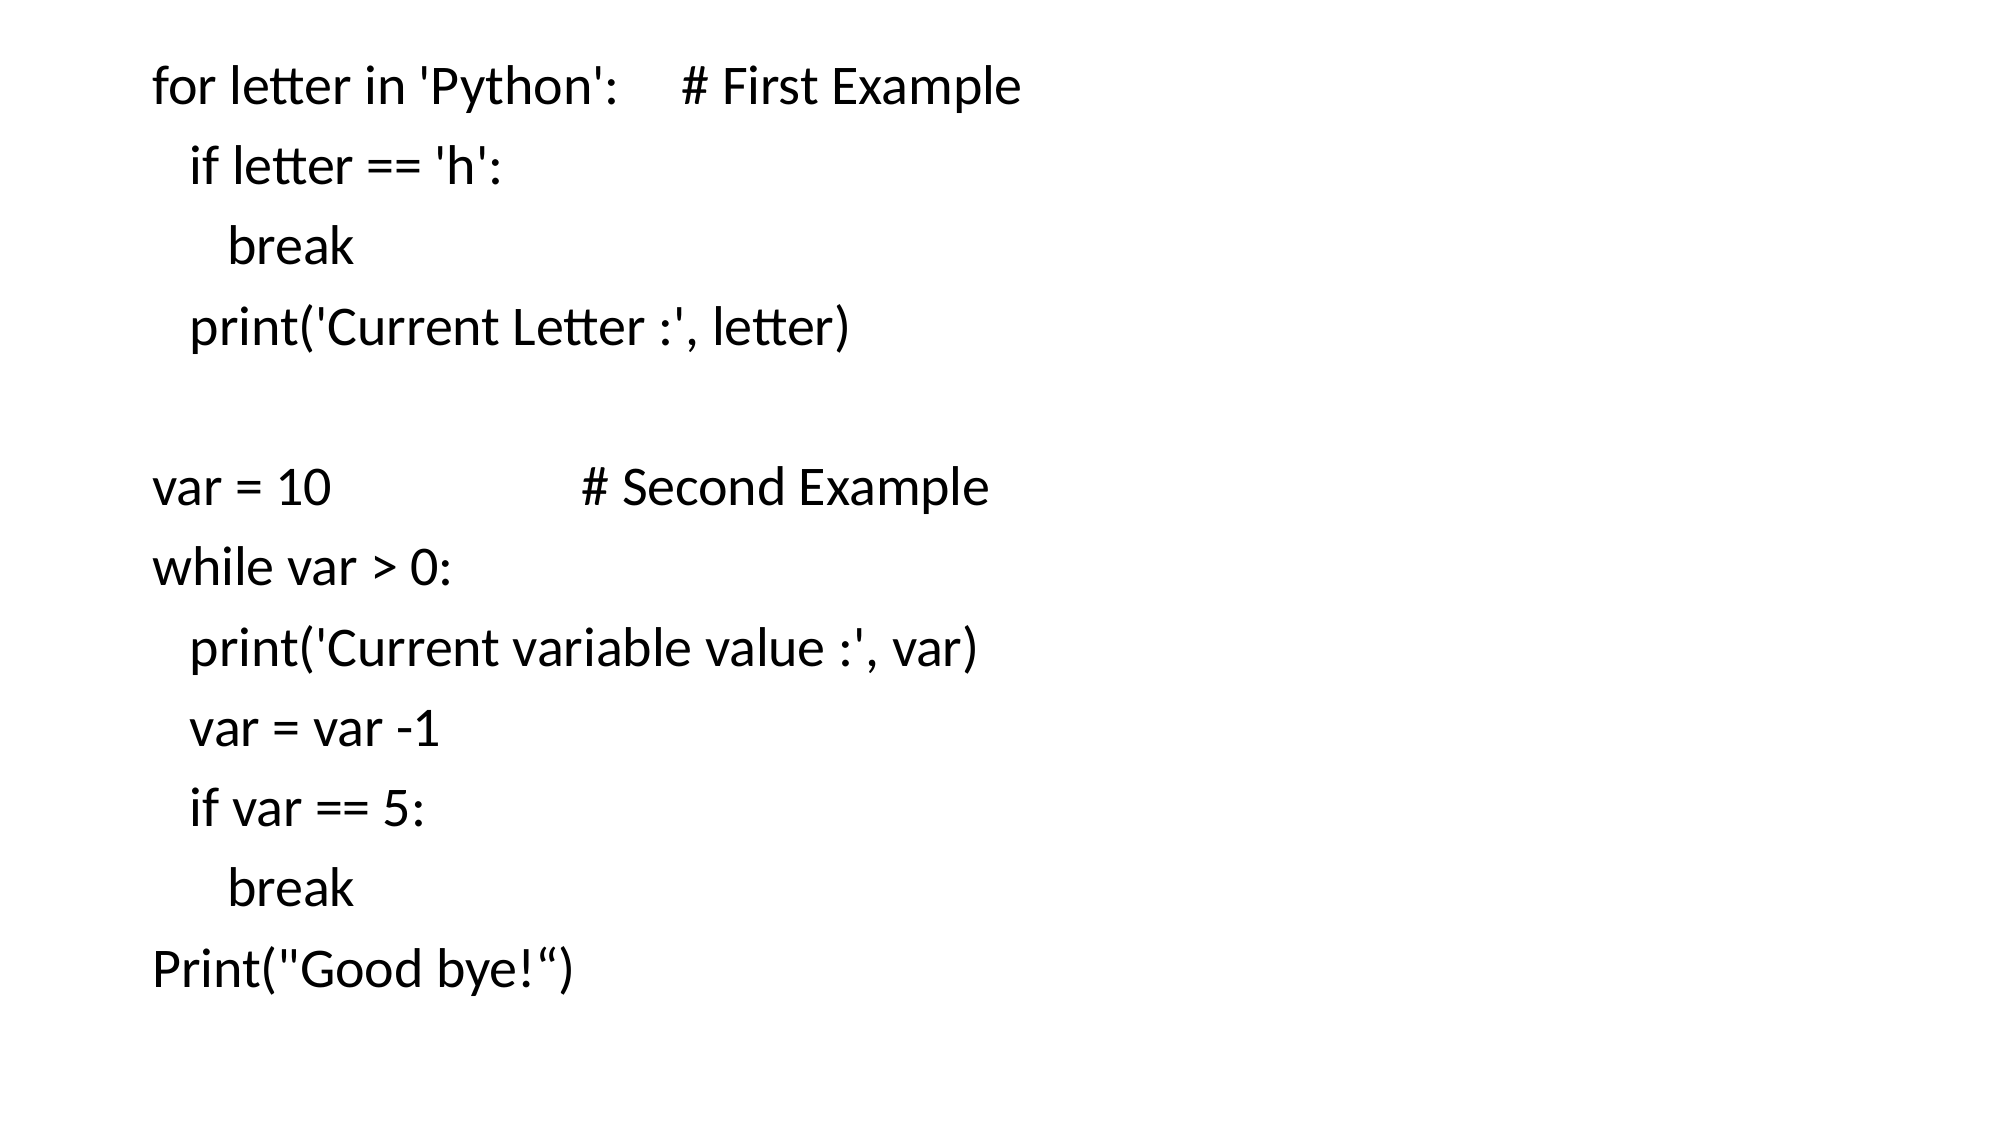

for letter in 'Python':     # First Example
   if letter == 'h':
      break
   print('Current Letter :', letter)

var = 10                    # Second Example
while var > 0:
   print('Current variable value :', var)
   var = var -1
   if var == 5:
      break
Print("Good bye!“)